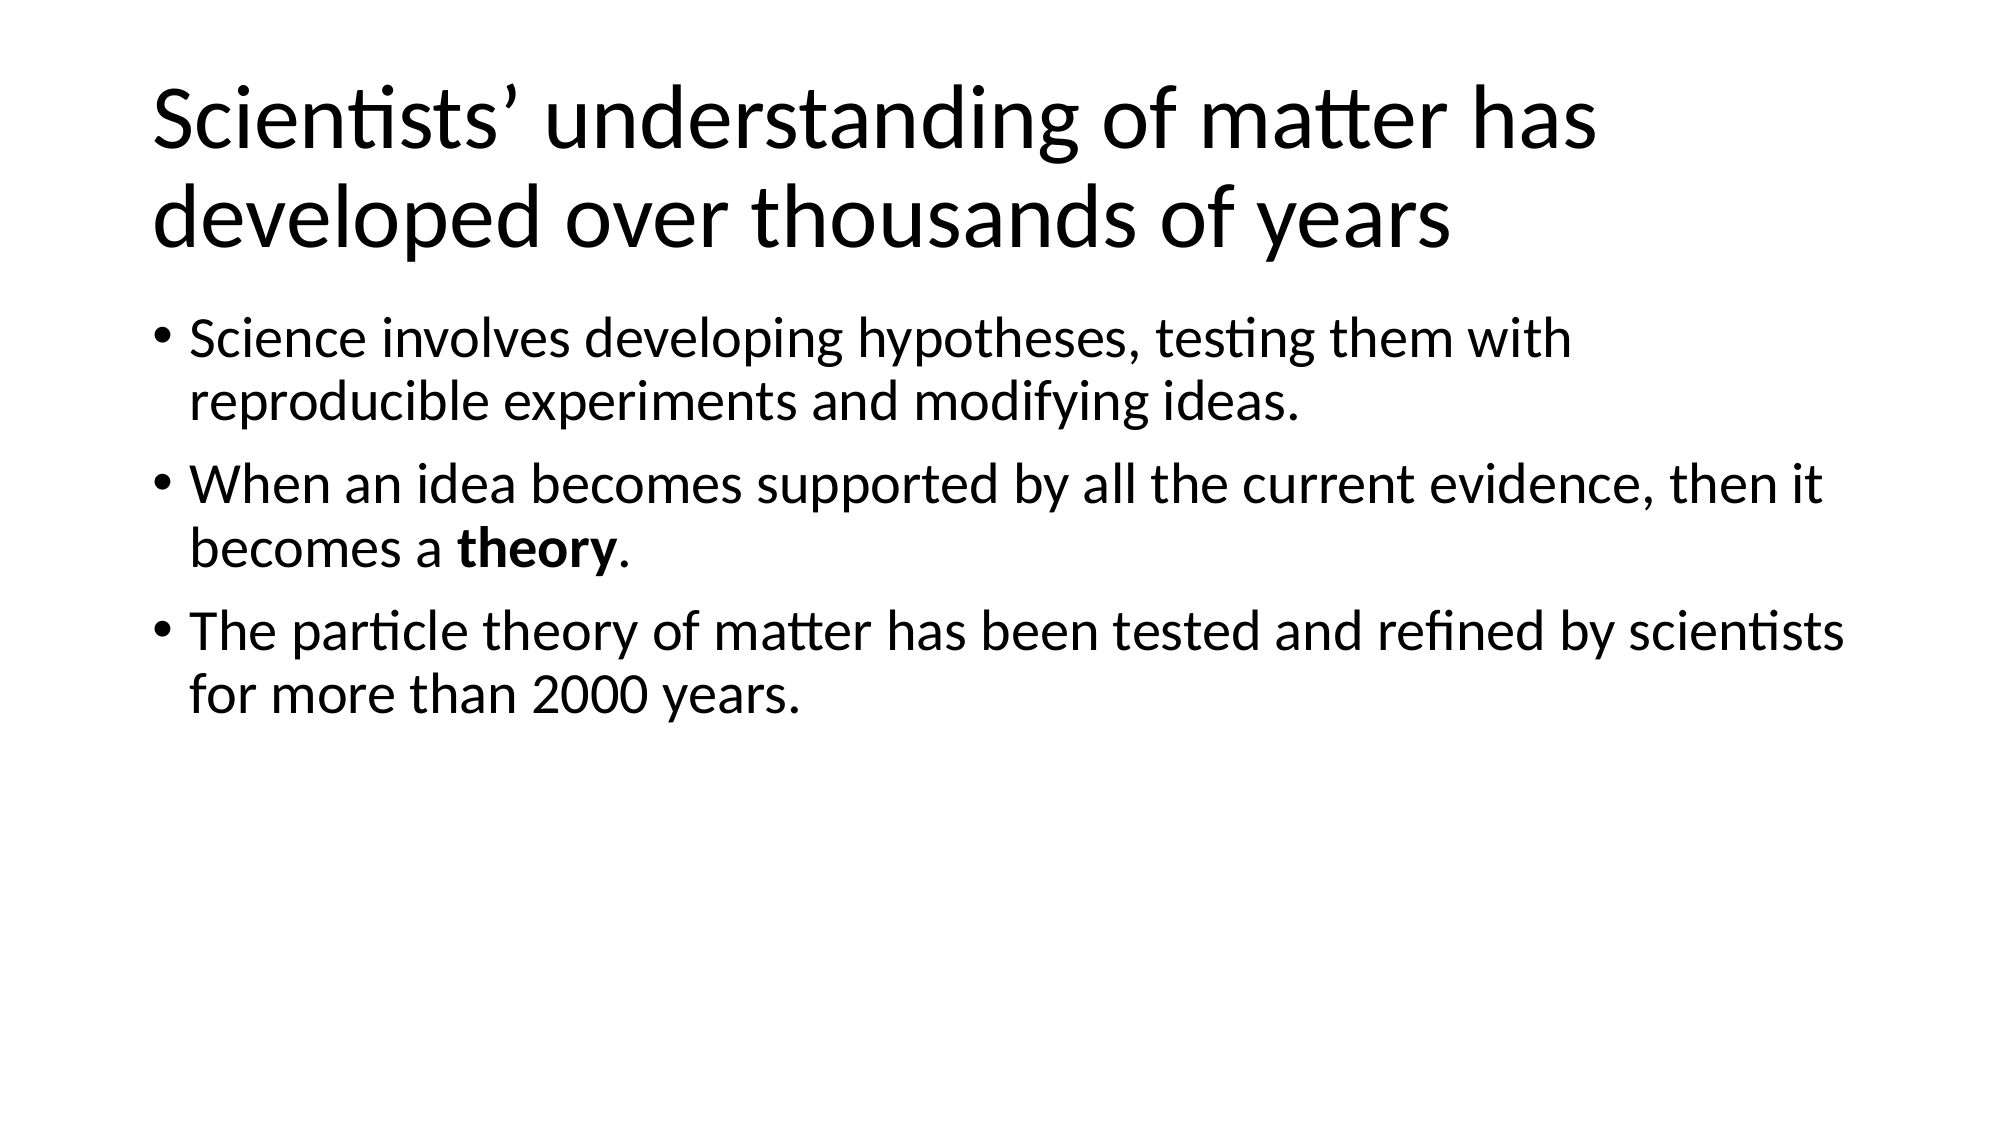

# Scientists’ understanding of matter has developed over thousands of years
Science involves developing hypotheses, testing them with reproducible experiments and modifying ideas.
When an idea becomes supported by all the current evidence, then it becomes a theory.
The particle theory of matter has been tested and refined by scientists for more than 2000 years.